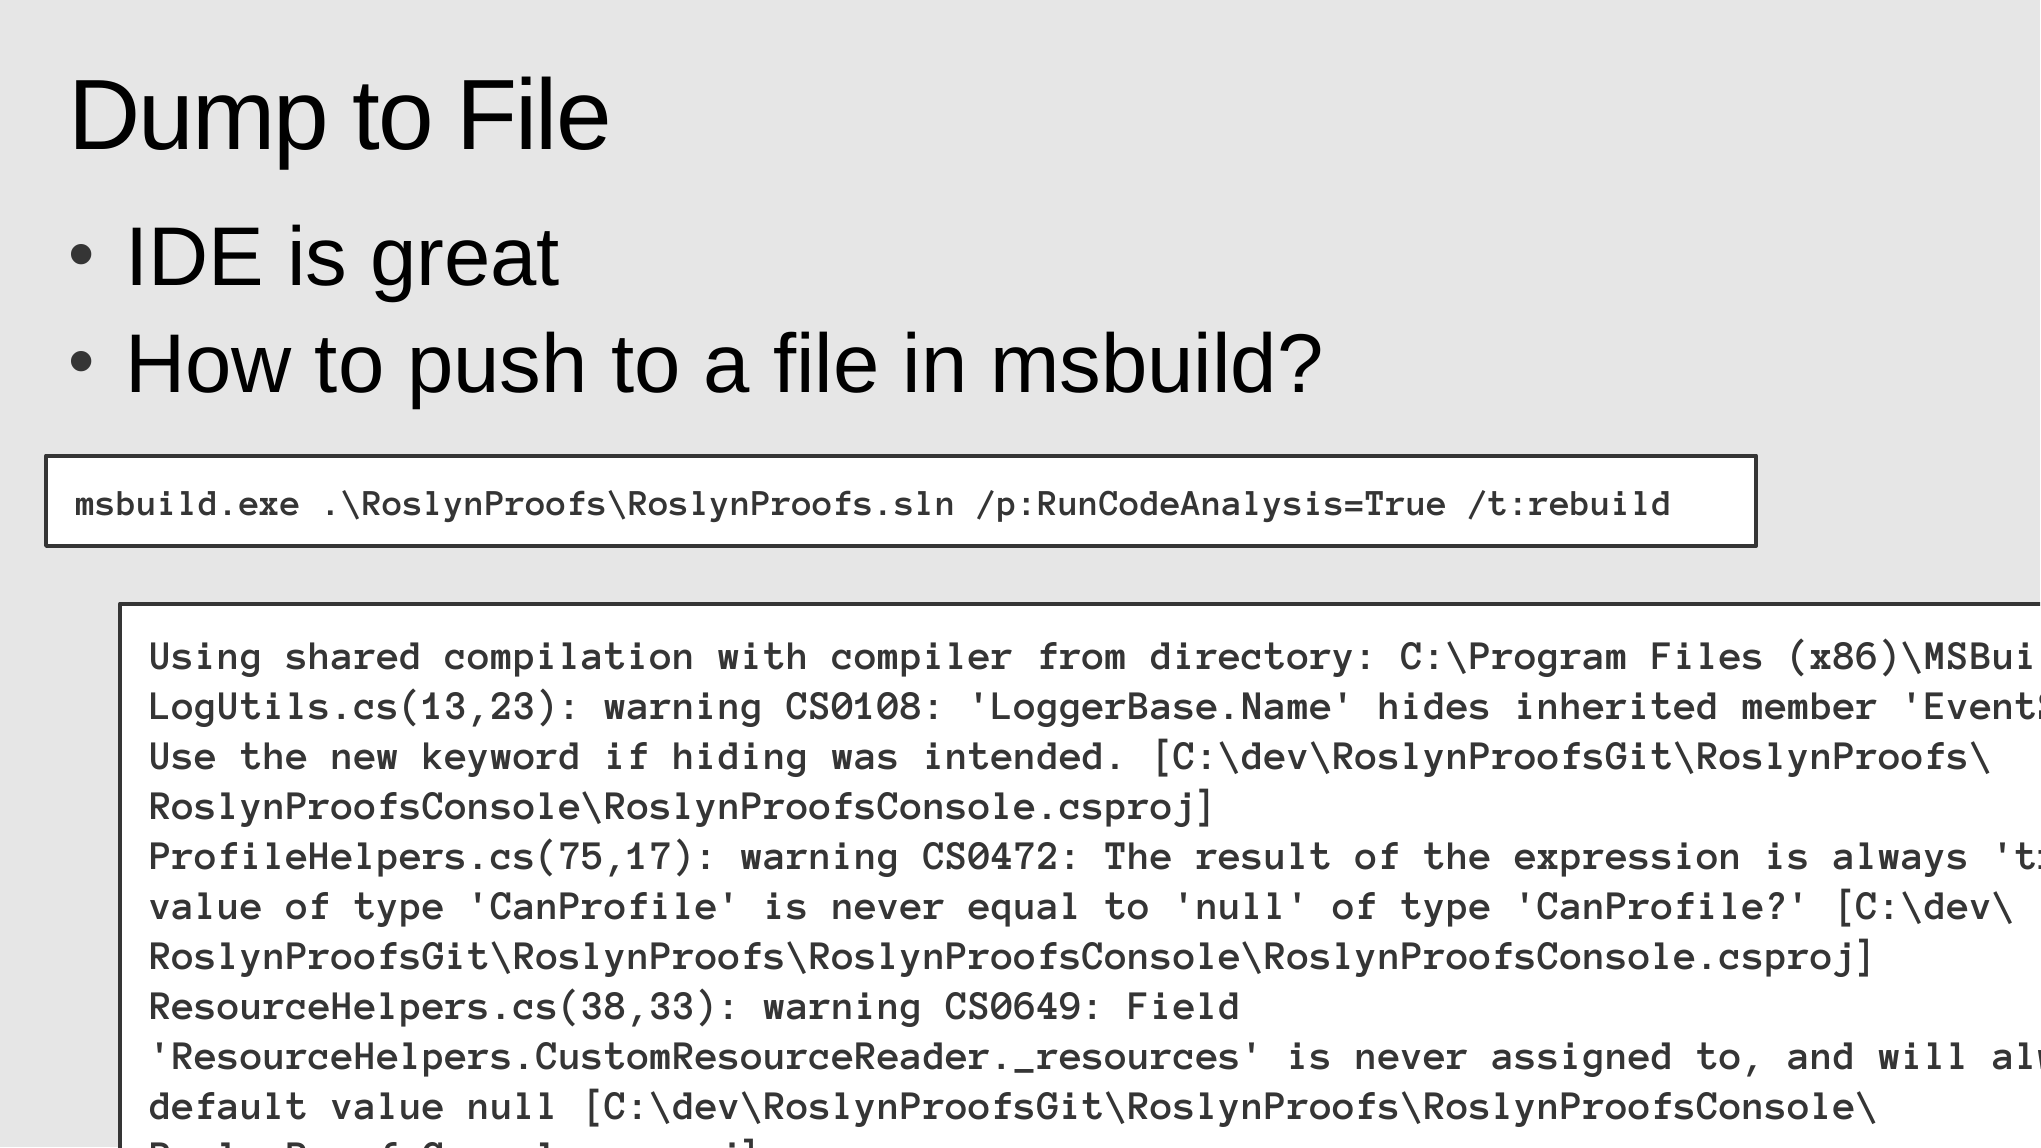

# Dump to File
IDE is great
How to push to a file in msbuild?
msbuild.exe .\RoslynProofs\RoslynProofs.sln /p:RunCodeAnalysis=True /t:rebuild
Using shared compilation with compiler from directory: C:\Program Files (x86)\MSBuild\14.0\bin
LogUtils.cs(13,23): warning CS0108: 'LoggerBase.Name' hides inherited member 'EventSource.Name'. Use the new keyword if hiding was intended. [C:\dev\RoslynProofsGit\RoslynProofs\RoslynProofsConsole\RoslynProofsConsole.csproj]
ProfileHelpers.cs(75,17): warning CS0472: The result of the expression is always 'true' since a value of type 'CanProfile' is never equal to 'null' of type 'CanProfile?' [C:\dev\RoslynProofsGit\RoslynProofs\RoslynProofsConsole\RoslynProofsConsole.csproj]
ResourceHelpers.cs(38,33): warning CS0649: Field 'ResourceHelpers.CustomResourceReader._resources' is never assigned to, and will always have its default value null [C:\dev\RoslynProofsGit\RoslynProofs\RoslynProofsConsole\RoslynProofsConsole.csproj]
ResourceHelpers.cs(40,32): warning CS0169: The field 'ResourceHelpers.CustomResourceReader.manager' is never used [C:\dev\RoslynProofsGit\RoslynProofs\RoslynProofsConsole\RoslynProofsConsole.csproj]
animals\People.cs(12,16): warning CS0414: The field 'People.RequiredFieldErrorMessage' is assigned but its value is never used [C:\dev\RoslynProofsGit\RoslynProofs\RoslynProofsConsole\RoslynProofsConsole.csproj]
animals\People.cs(13,16): warning CS0414: The field 'People.DateFieldErrorMessage' is assigned but its value is never used